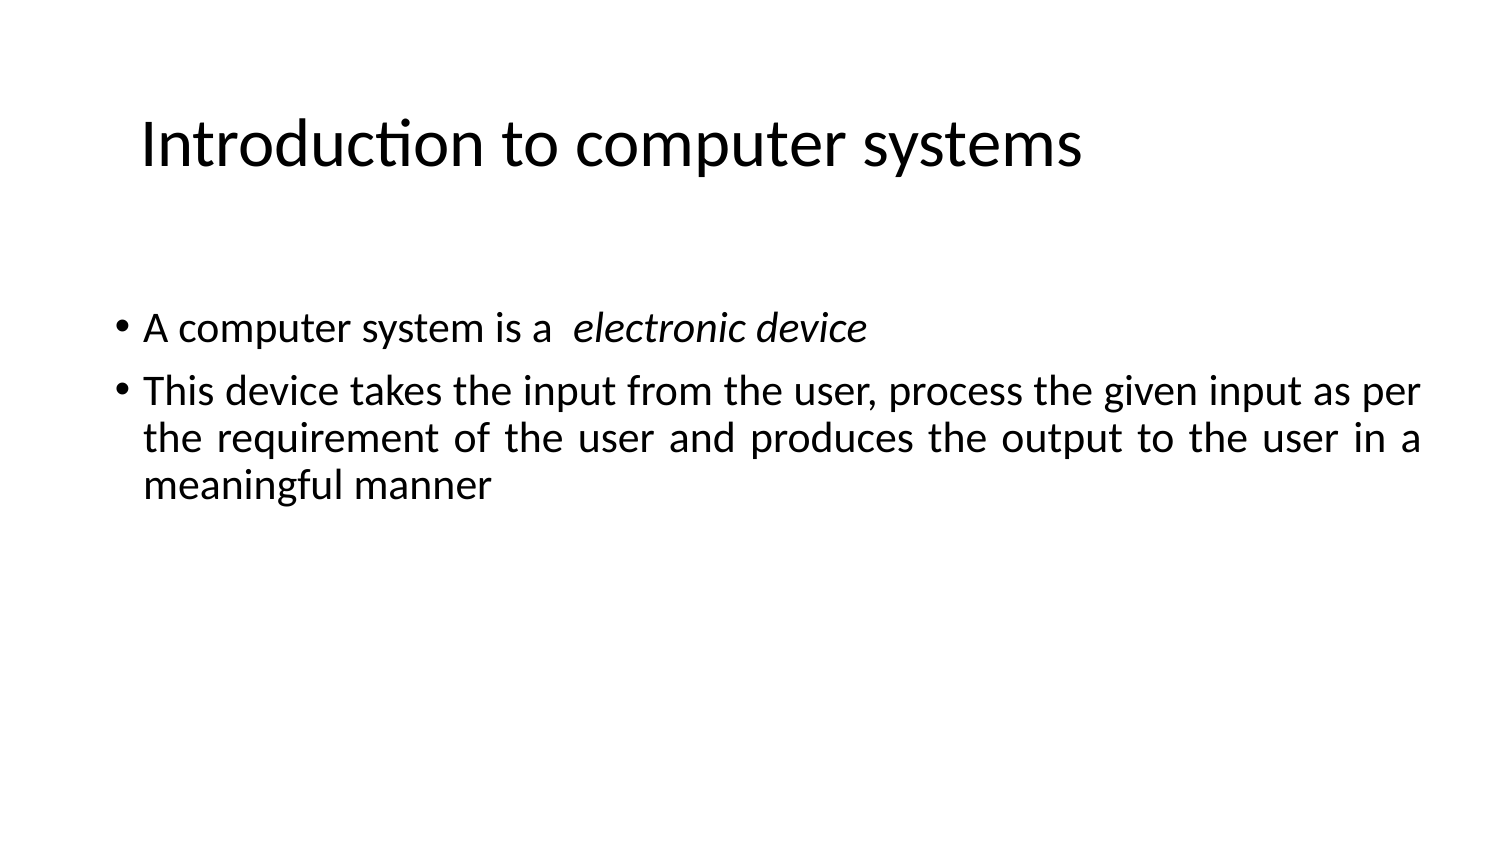

# Introduction to computer systems
A computer system is a  electronic device
This device takes the input from the user, process the given input as per the requirement of the user and produces the output to the user in a meaningful manner